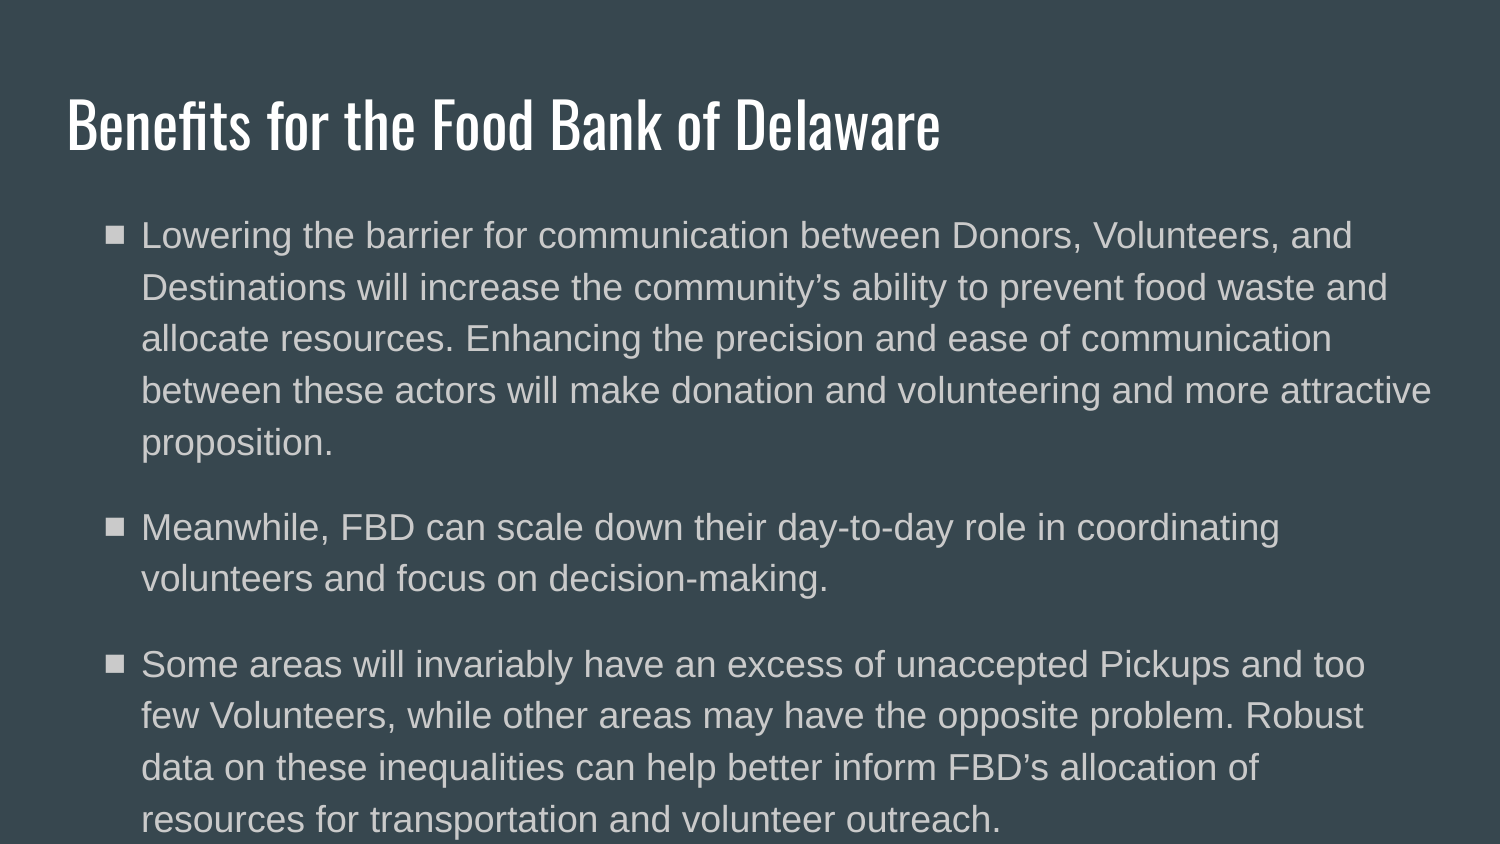

# Benefits for the Food Bank of Delaware
Lowering the barrier for communication between Donors, Volunteers, and Destinations will increase the community’s ability to prevent food waste and allocate resources. Enhancing the precision and ease of communication between these actors will make donation and volunteering and more attractive proposition.
Meanwhile, FBD can scale down their day-to-day role in coordinating volunteers and focus on decision-making.
Some areas will invariably have an excess of unaccepted Pickups and too few Volunteers, while other areas may have the opposite problem. Robust data on these inequalities can help better inform FBD’s allocation of resources for transportation and volunteer outreach.